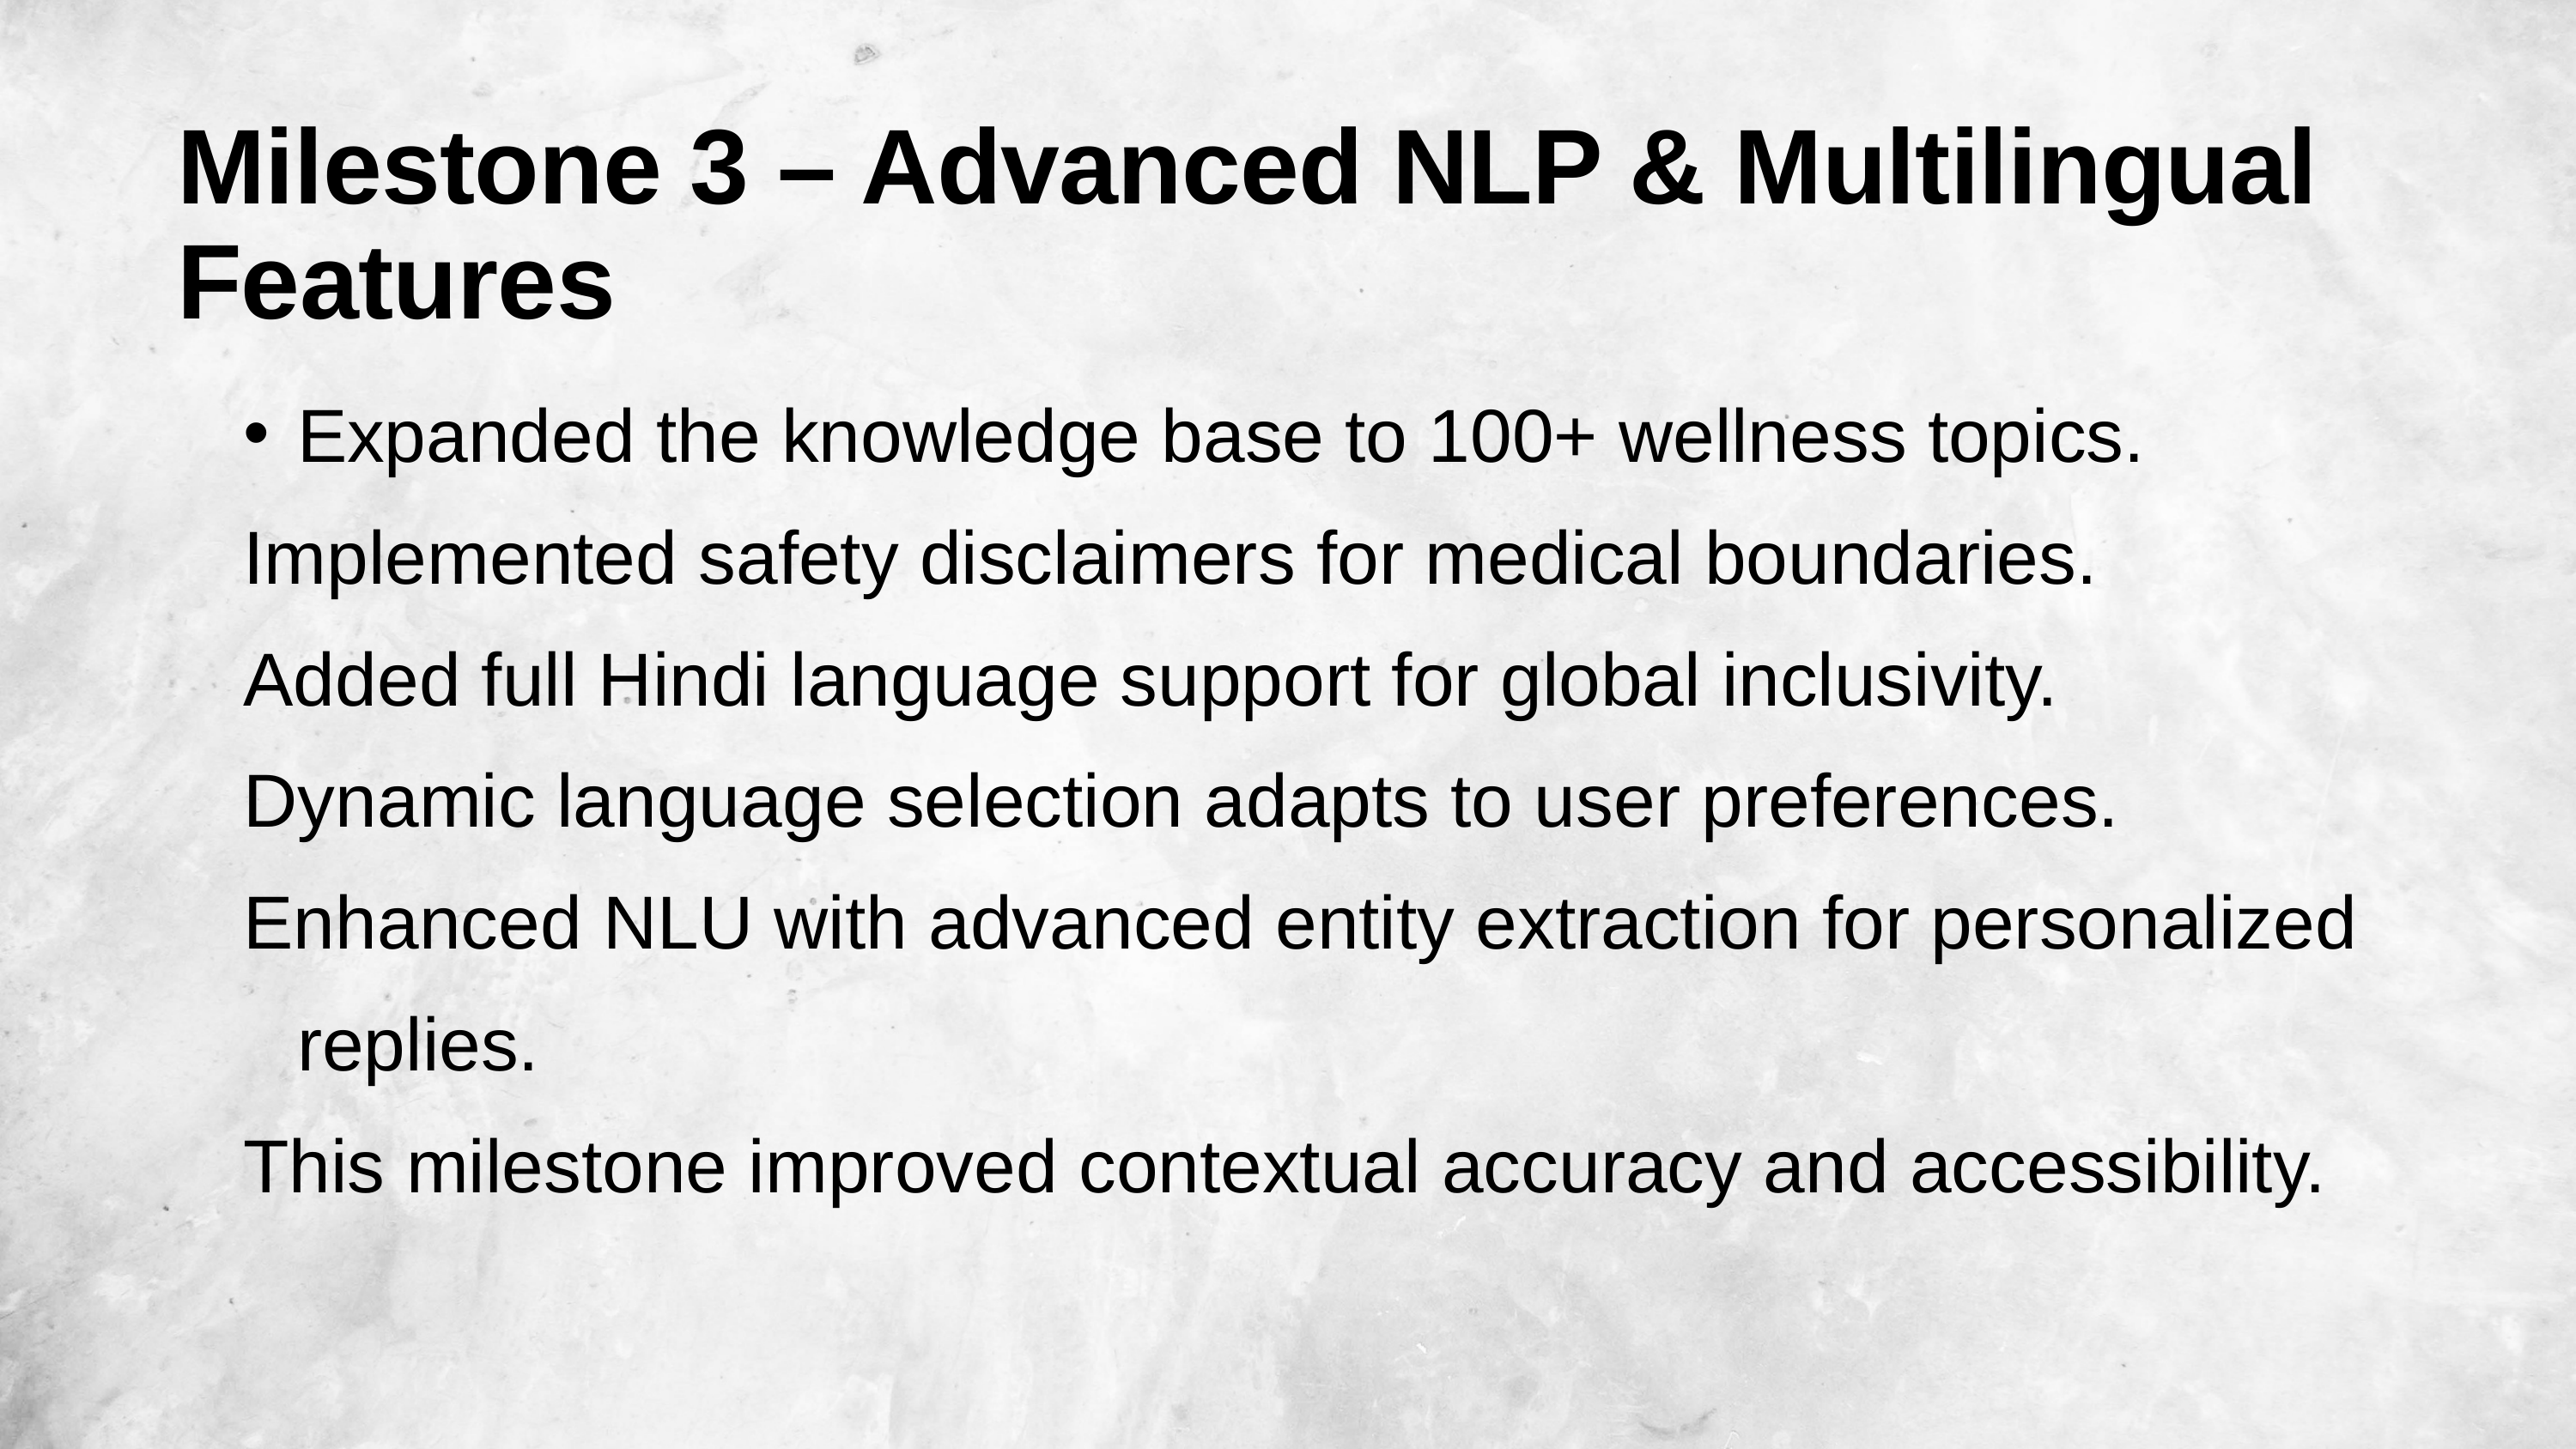

Milestone 3 – Advanced NLP & Multilingual Features

Expanded the knowledge base to 100+ wellness topics.
Implemented safety disclaimers for medical boundaries.
Added full Hindi language support for global inclusivity.
Dynamic language selection adapts to user preferences.
Enhanced NLU with advanced entity extraction for personalized replies.
This milestone improved contextual accuracy and accessibility.